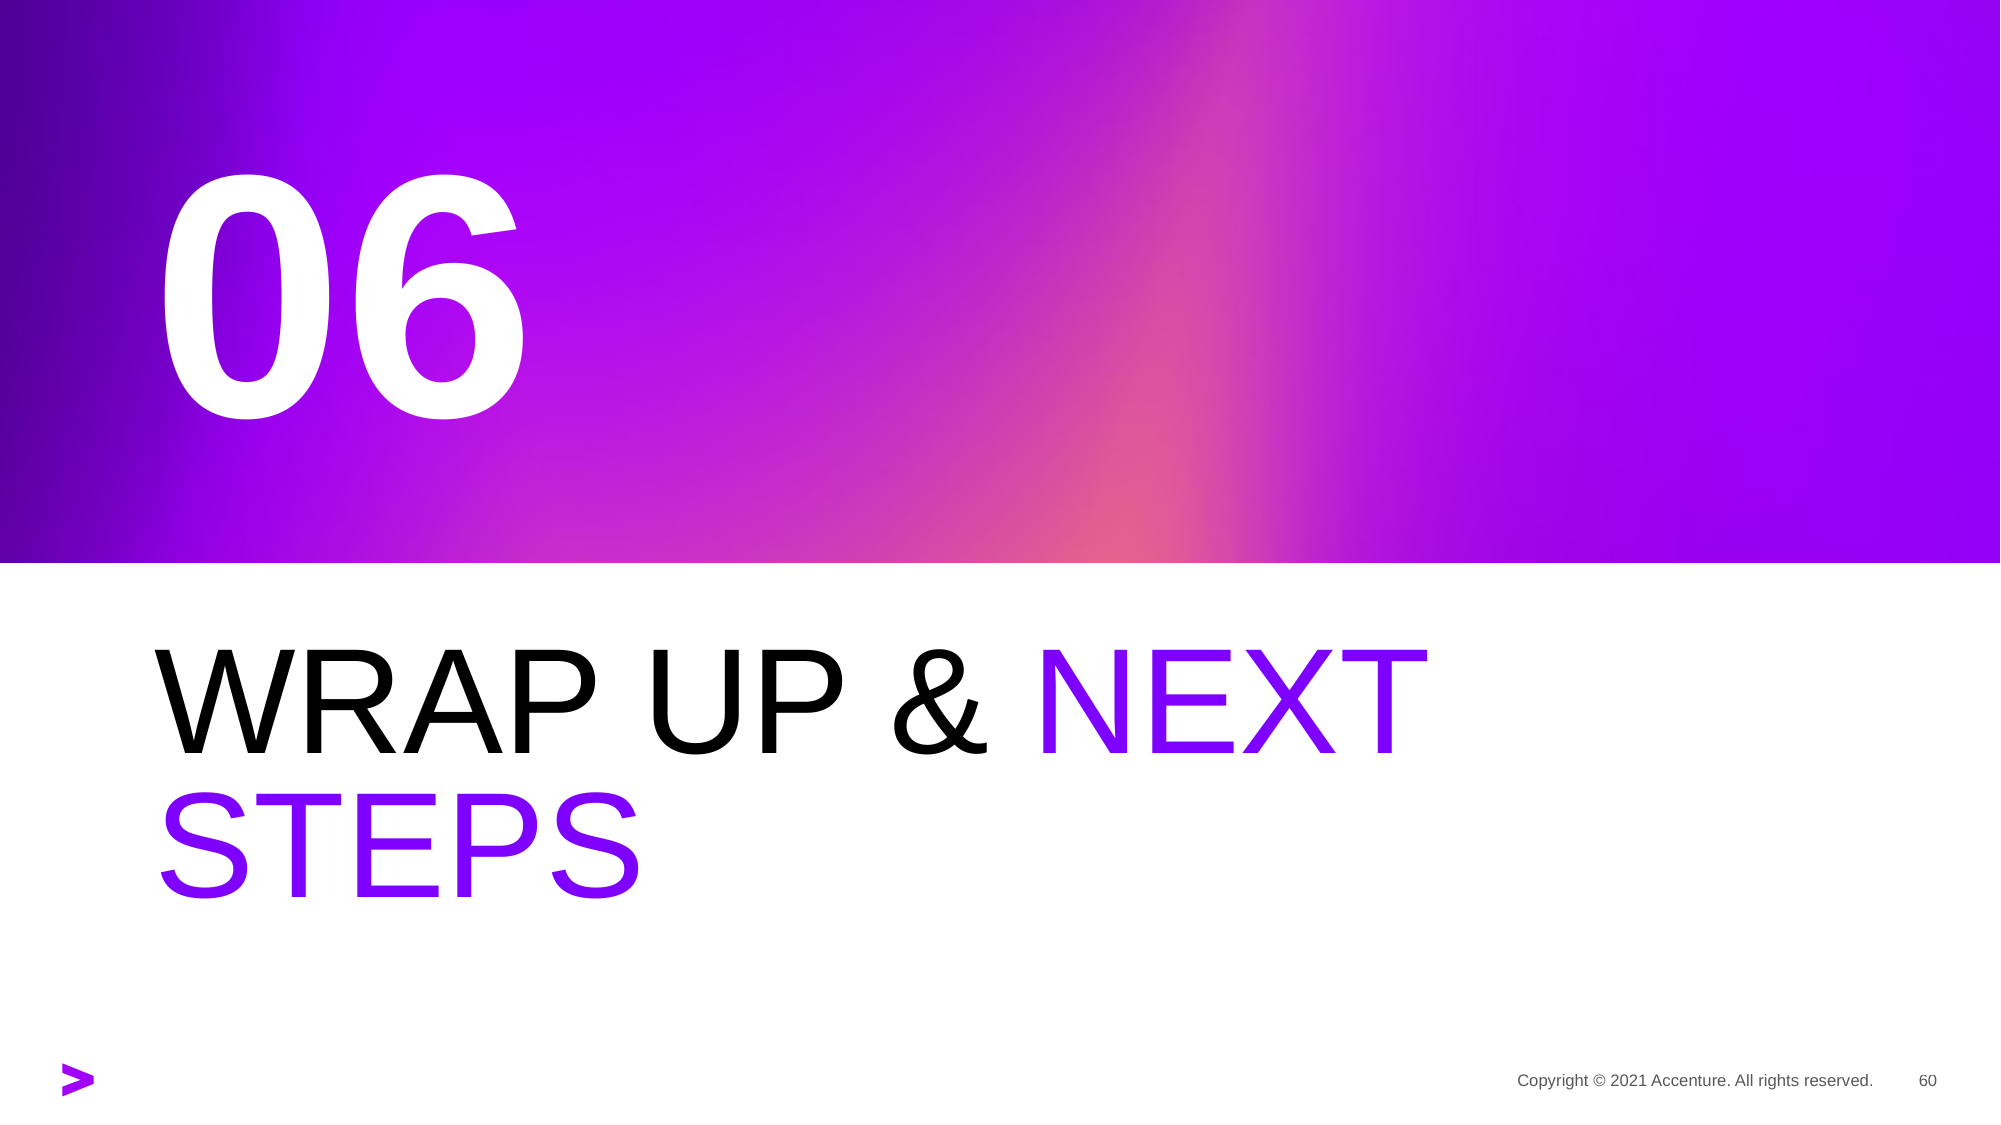

06
# WRAP UP & NEXT STEPS
Copyright © 2021 Accenture. All rights reserved.
60